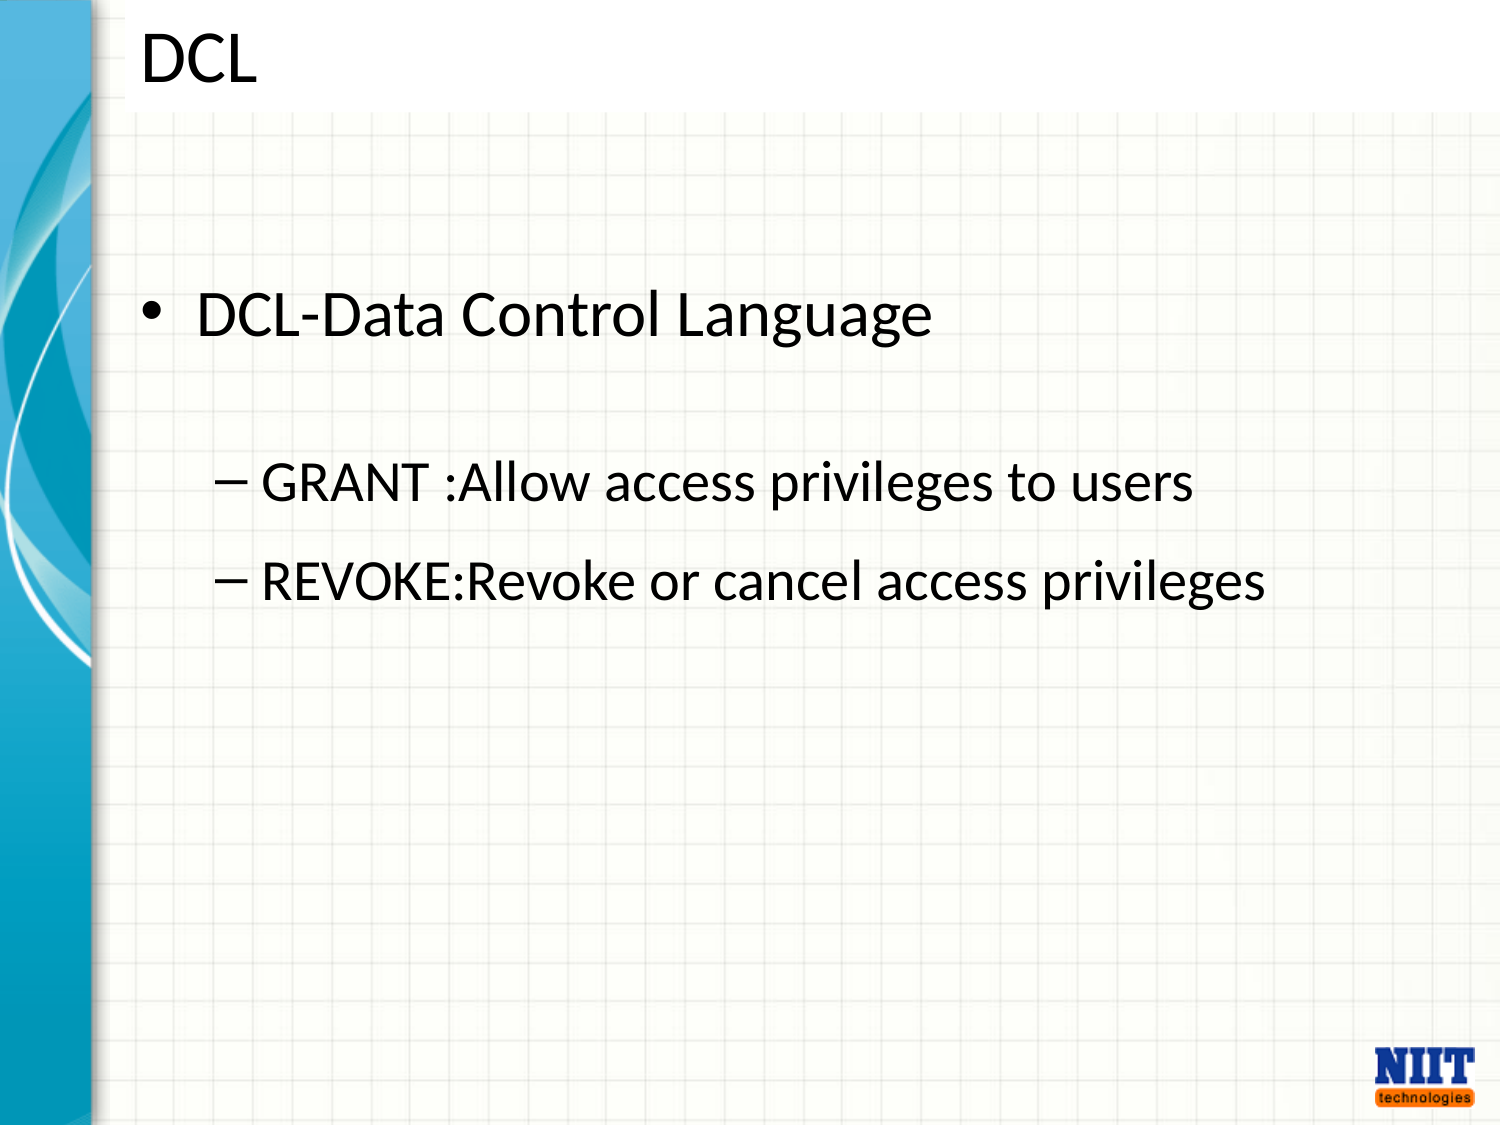

# DCL
DCL-Data Control Language

GRANT :Allow access privileges to users
REVOKE:Revoke or cancel access privileges